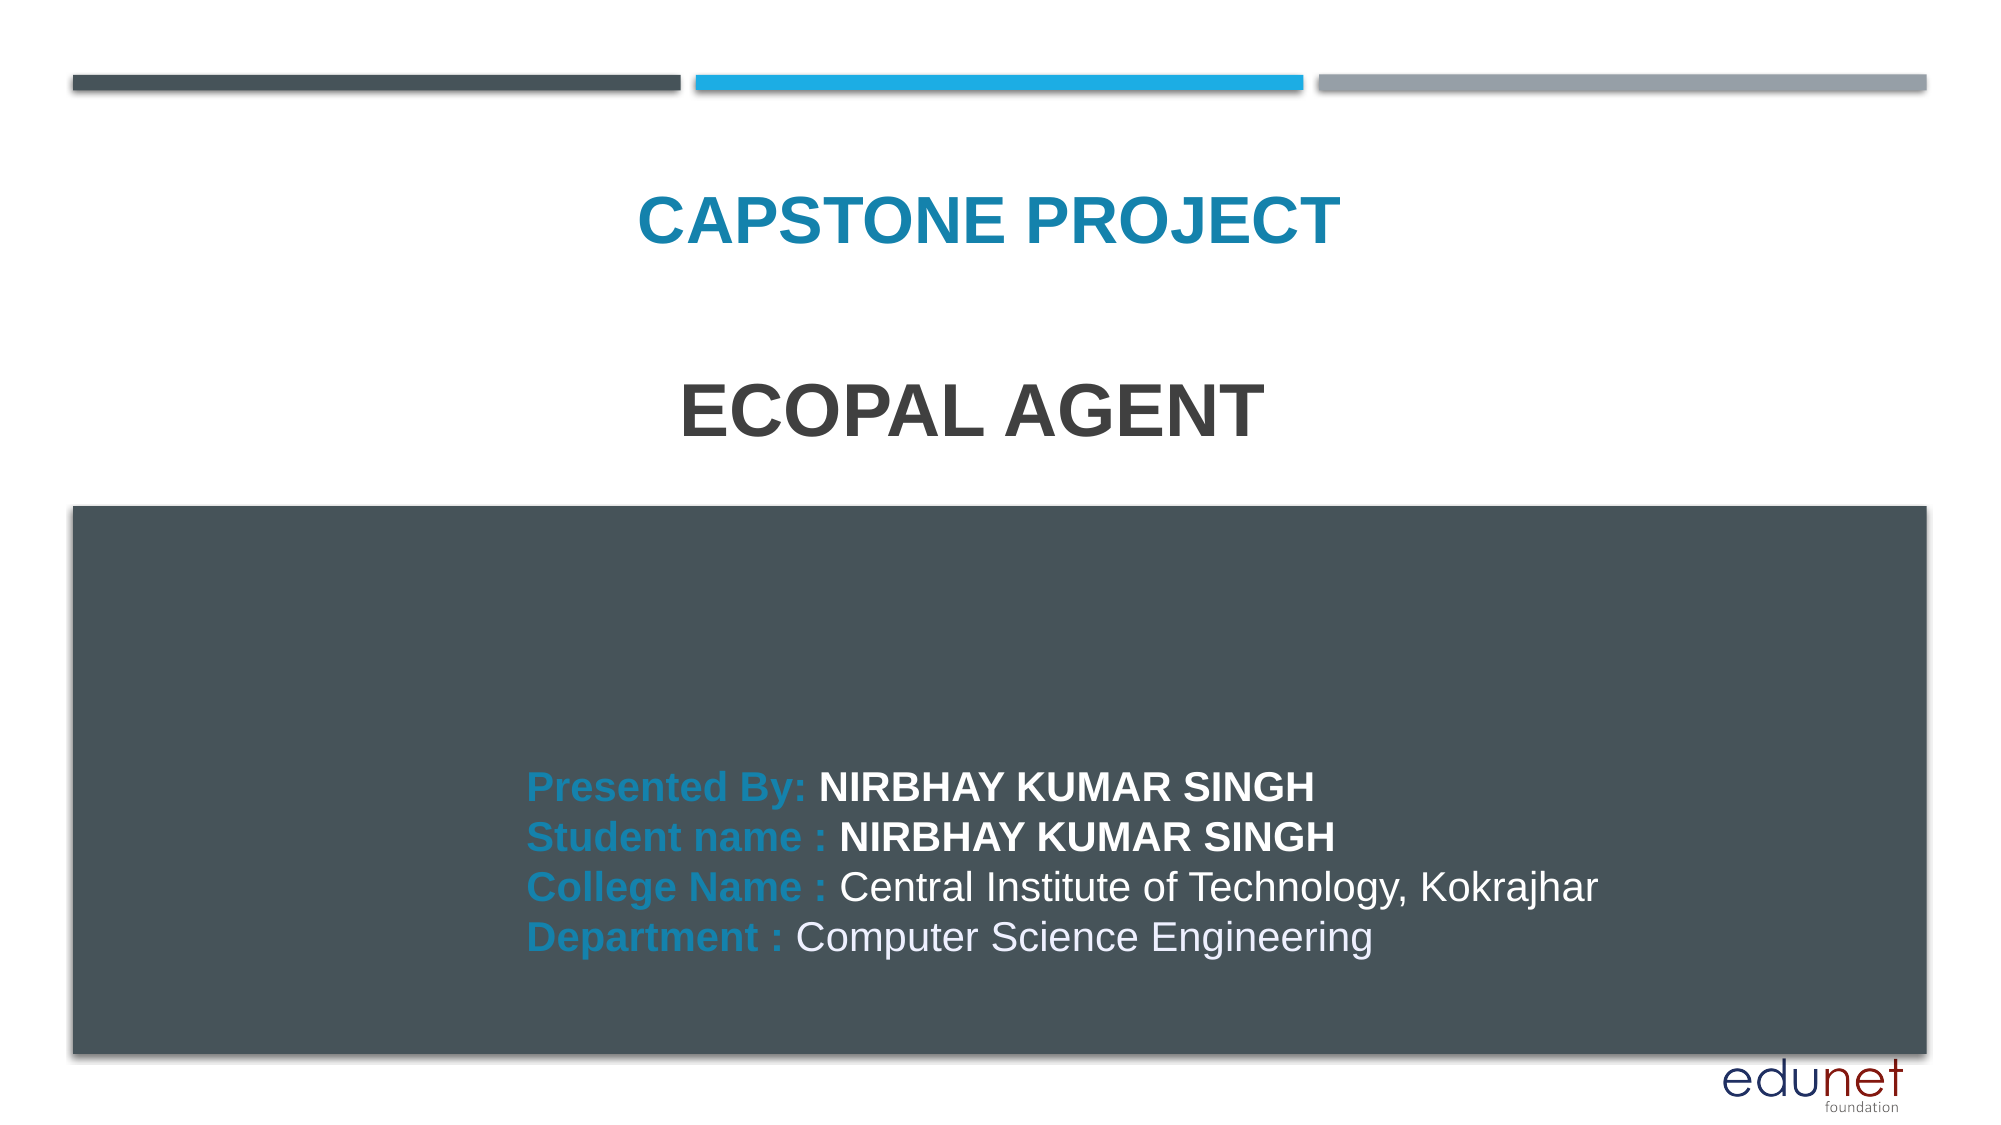

CAPSTONE PROJECT
# EcoPal AGENT
Presented By: NIRBHAY KUMAR SINGH
Student name : NIRBHAY KUMAR SINGH
College Name : Central Institute of Technology, Kokrajhar
Department : Computer Science Engineering